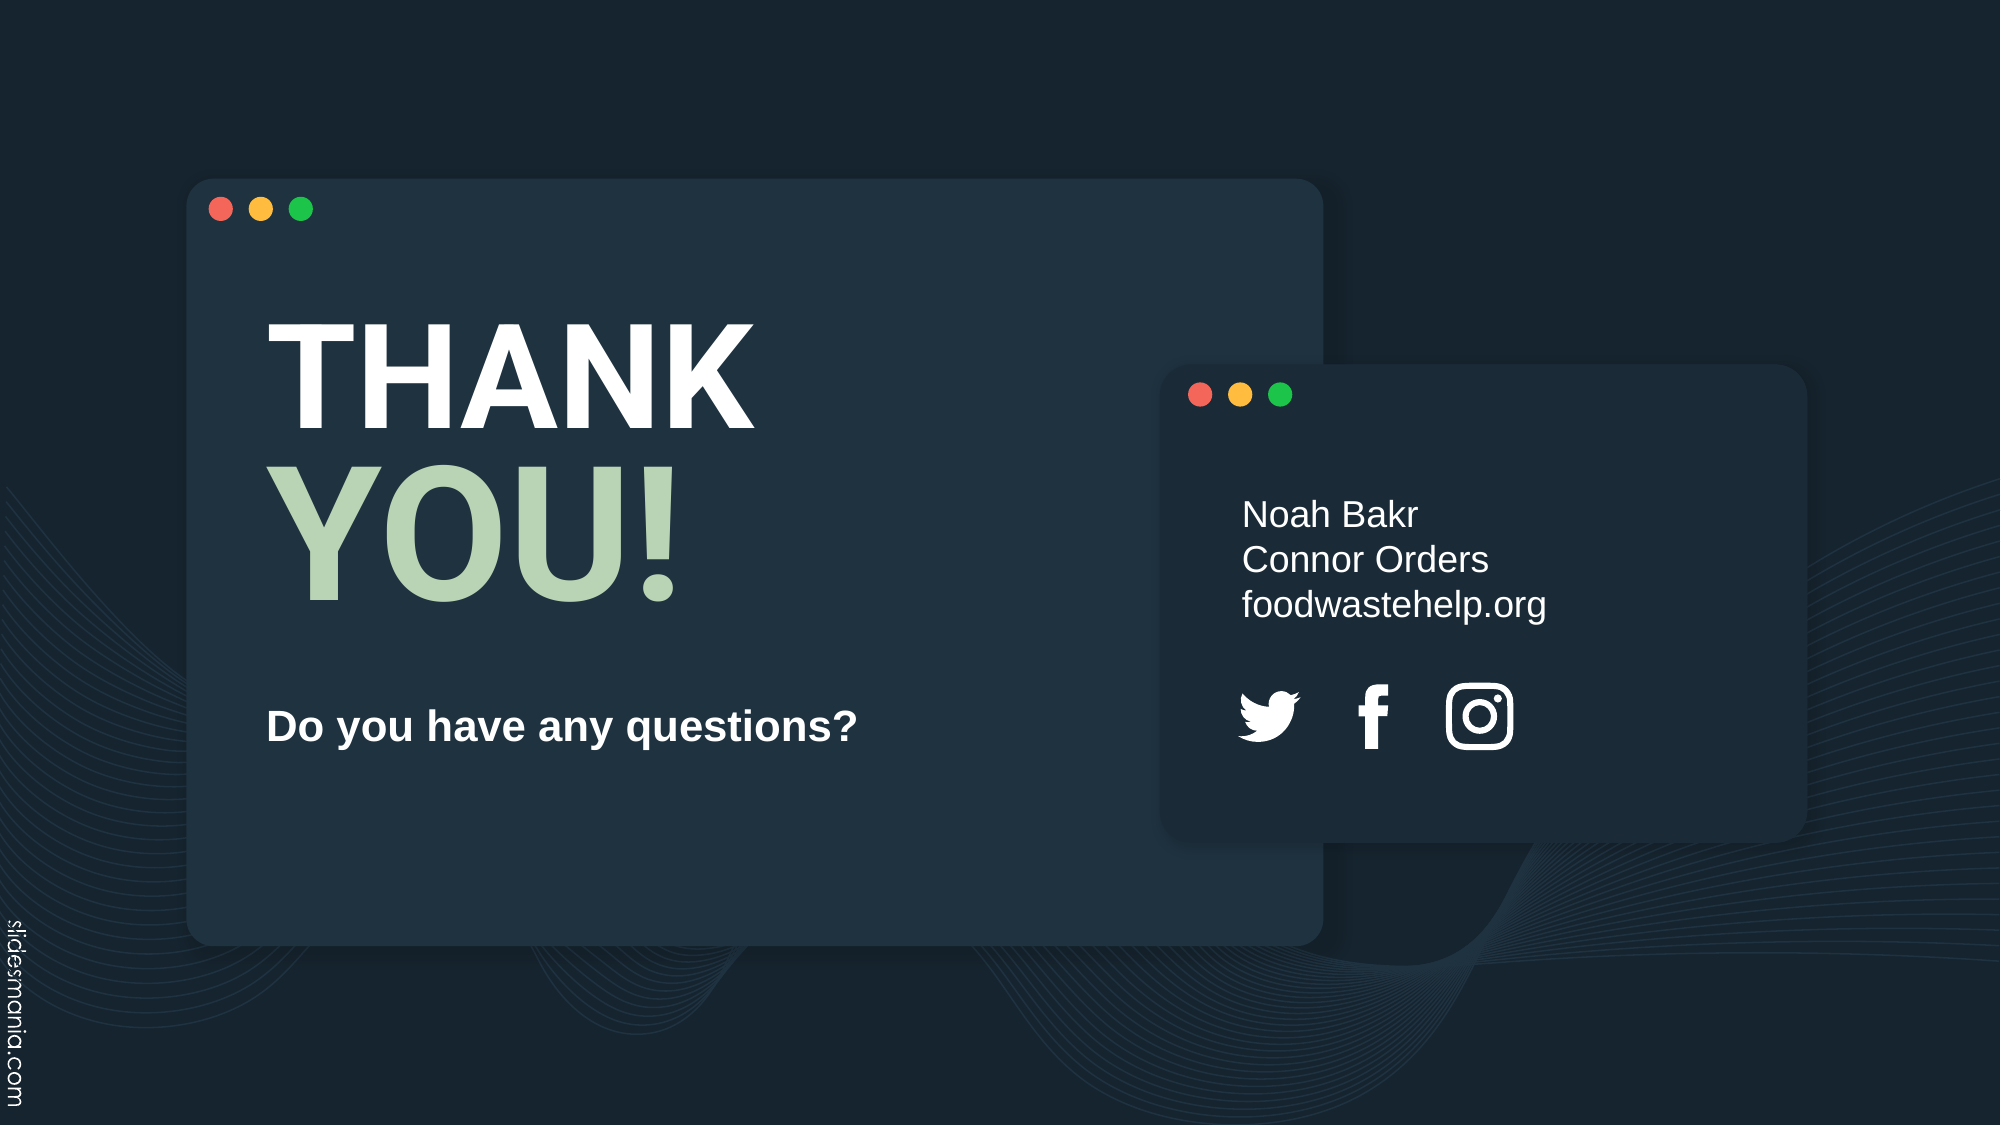

# THANK YOU!
Noah Bakr
Connor Orders
foodwastehelp.org
Do you have any questions?